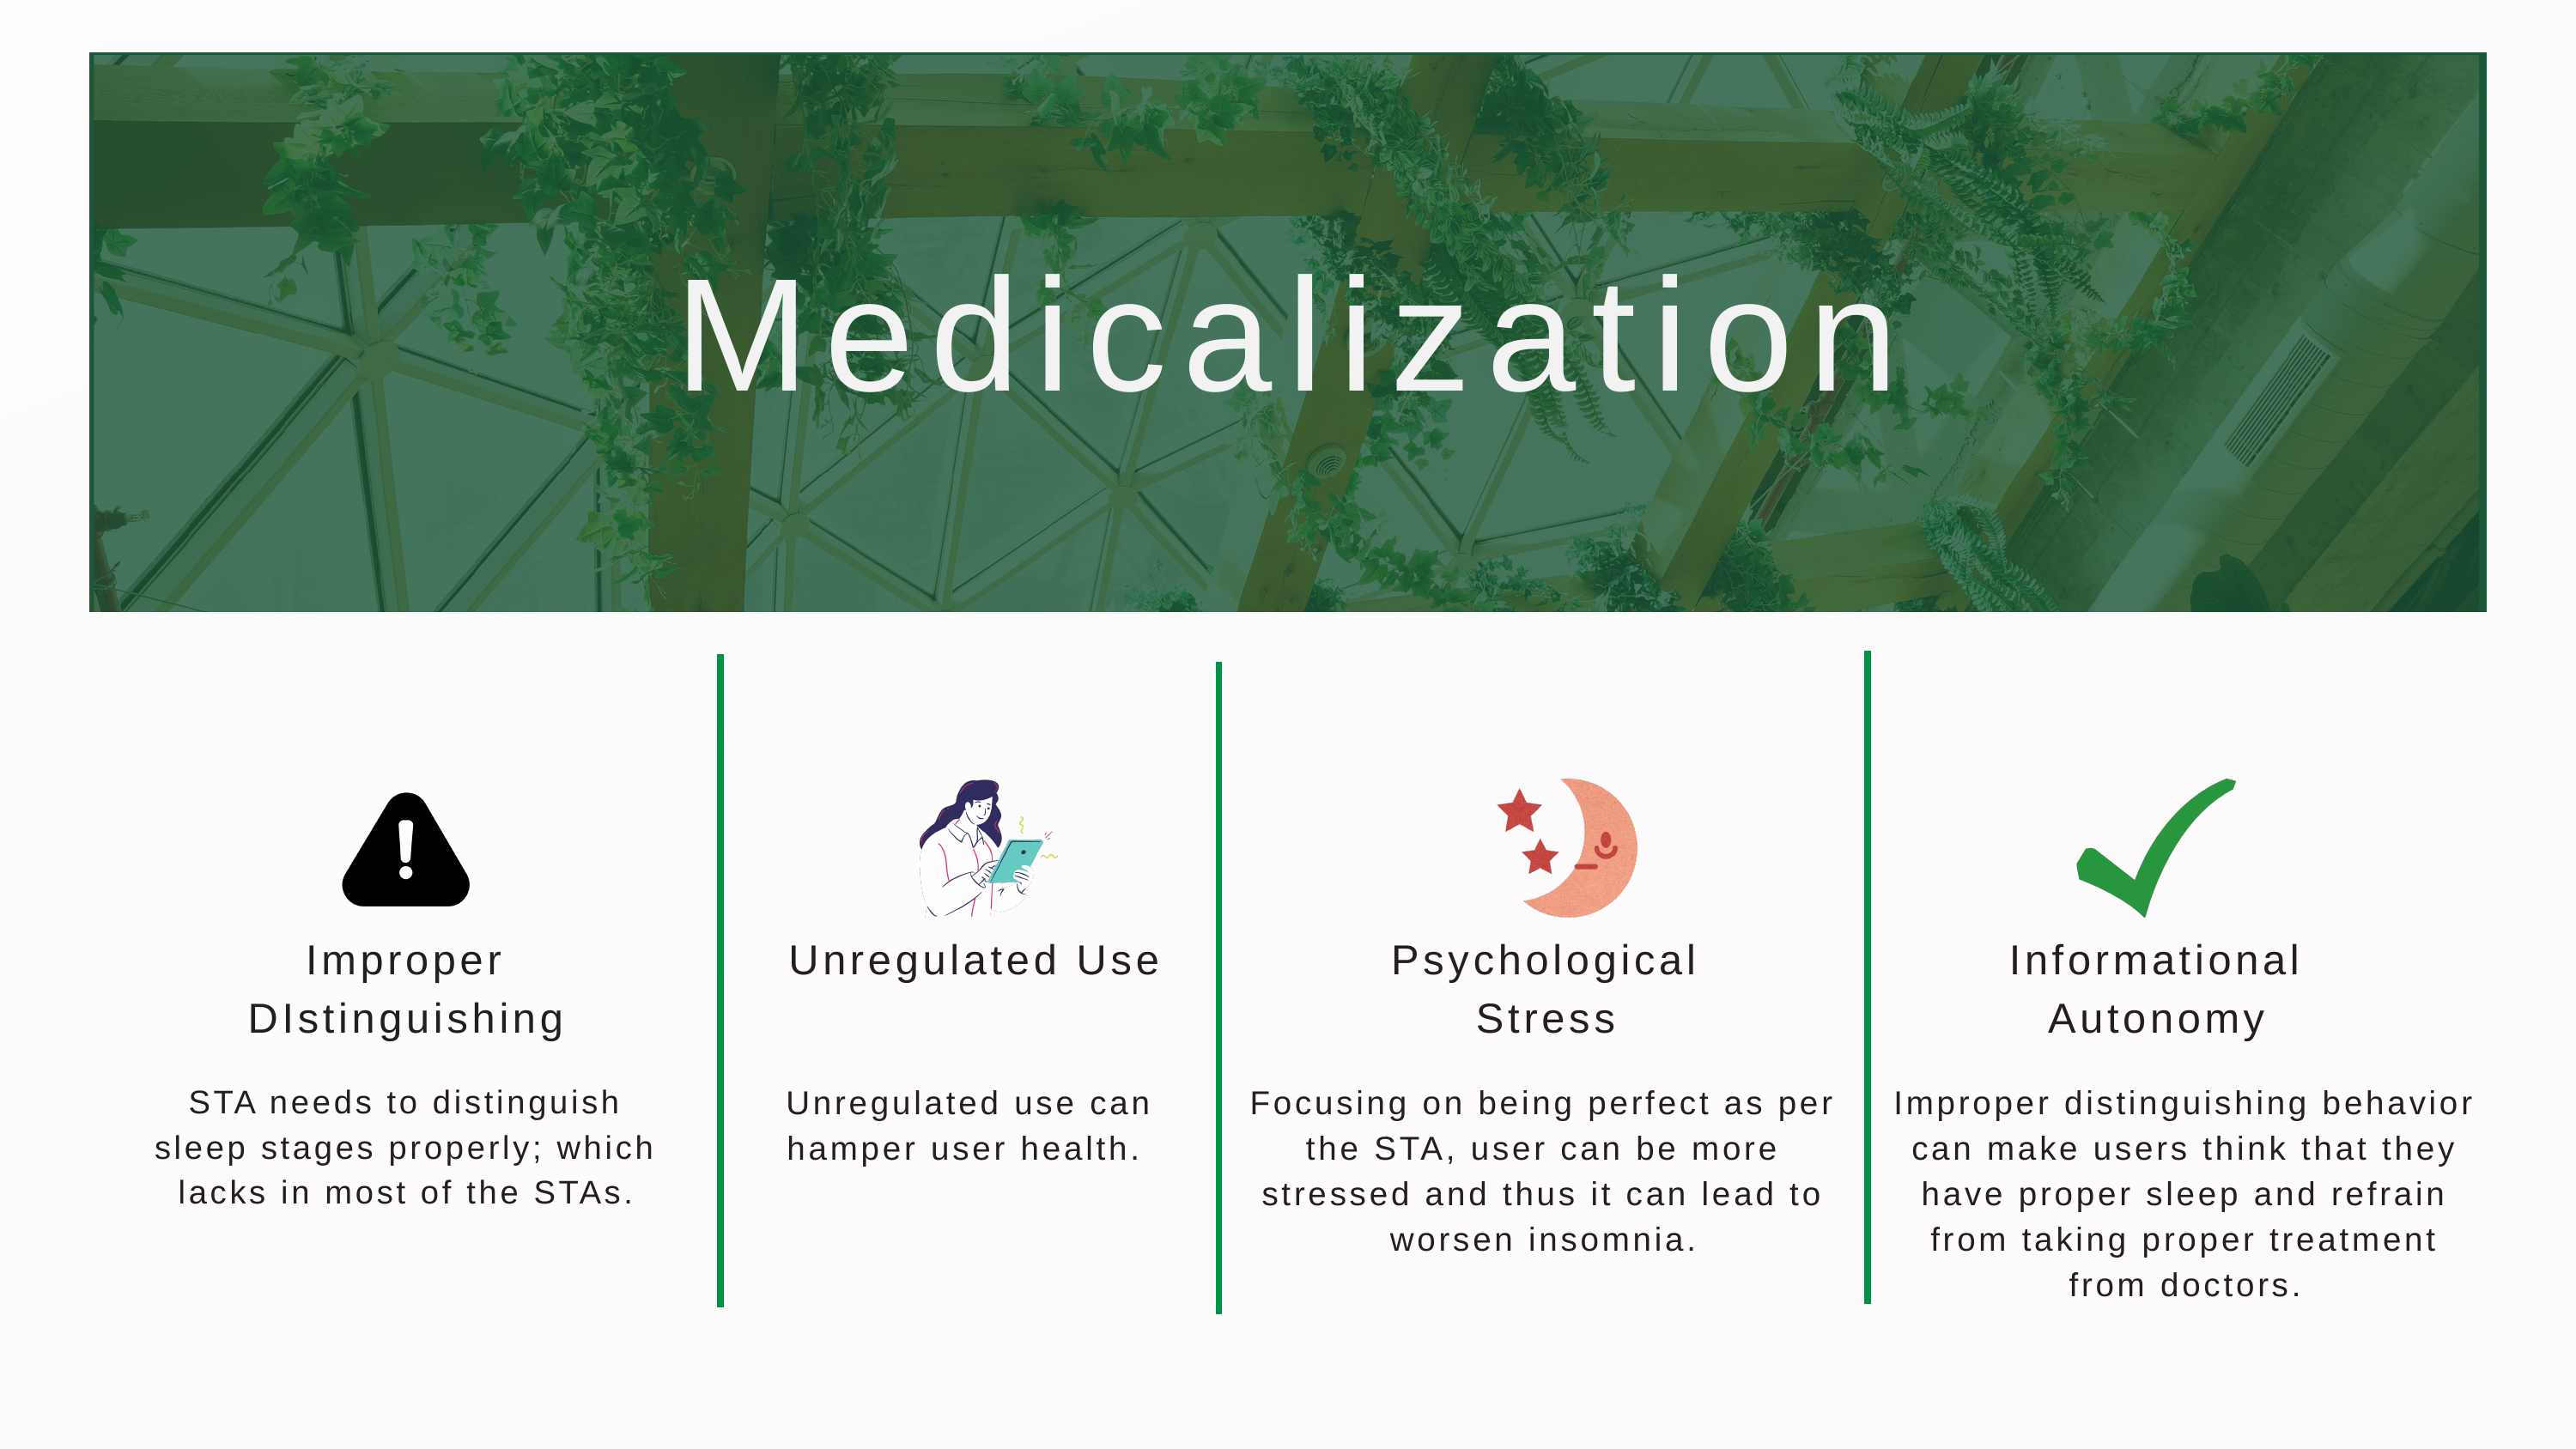

Medicalization

Improper DIstinguishing
Unregulated Use
Psychological Stress
Informational Autonomy
STA needs to distinguish sleep stages properly; which lacks in most of the STAs.
Unregulated use can hamper user health.
Focusing on being perfect as per the STA, user can be more stressed and thus it can lead to worsen insomnia.
Improper distinguishing behavior can make users think that they have proper sleep and refrain from taking proper treatment from doctors.